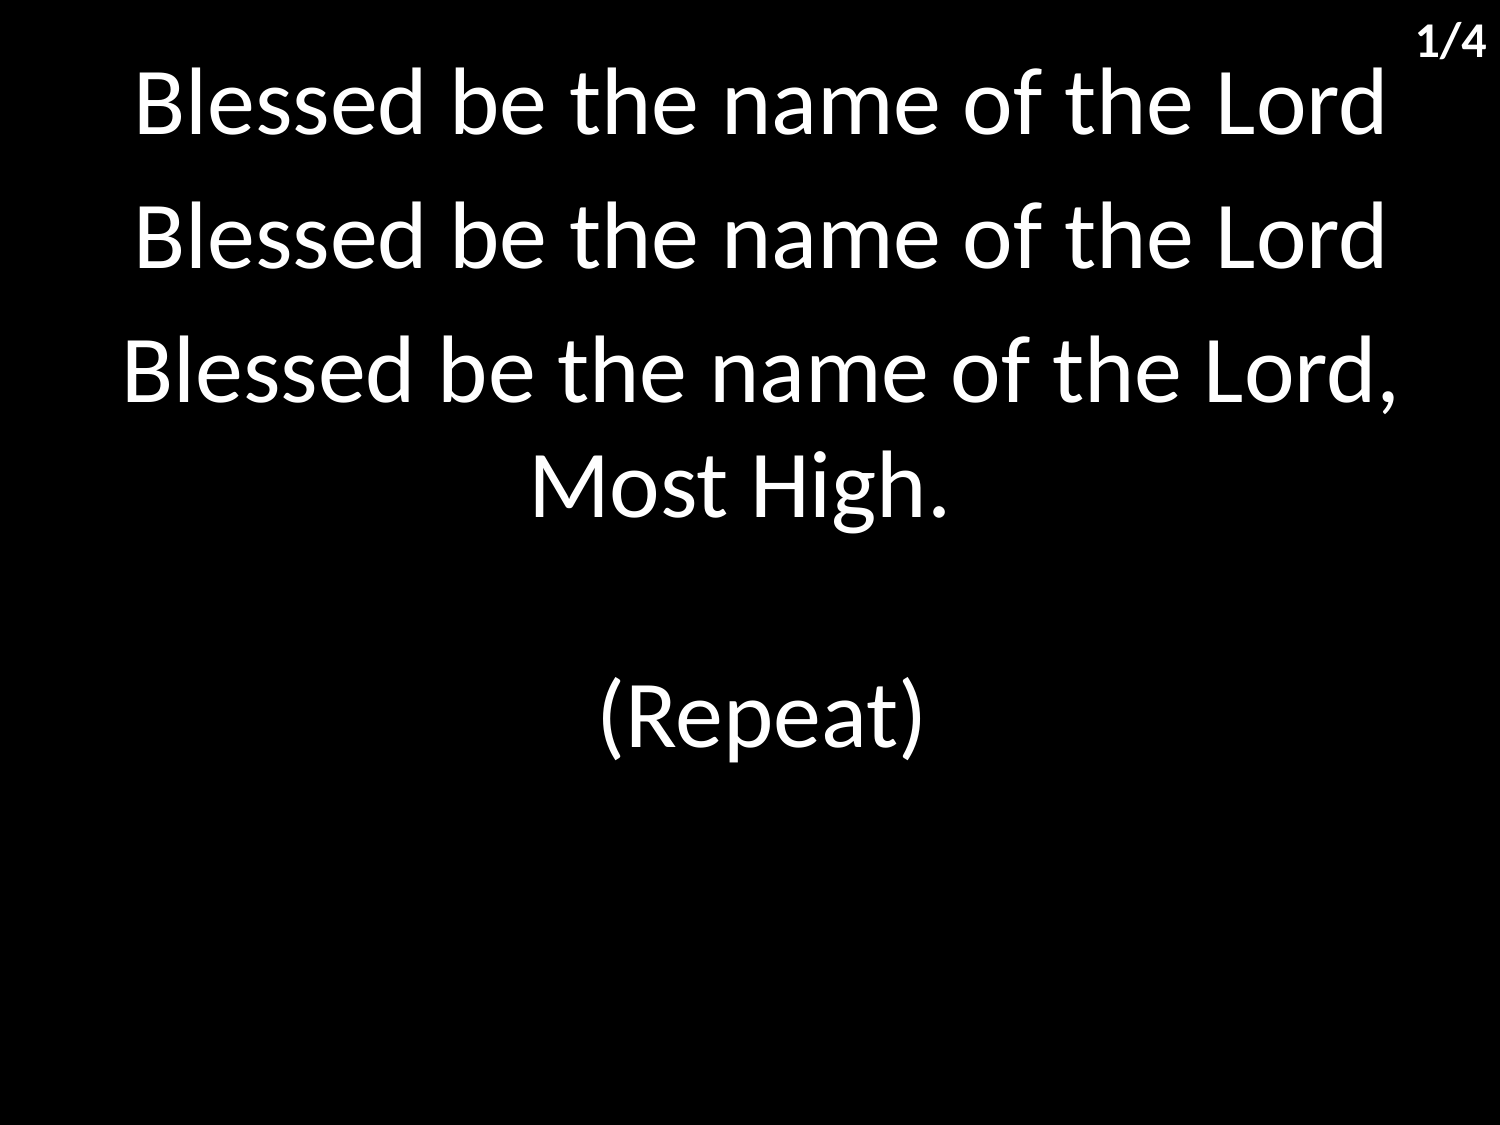

1/4
Blessed be the name of the Lord
Blessed be the name of the Lord
Blessed be the name of the Lord, Most High.
(Repeat)